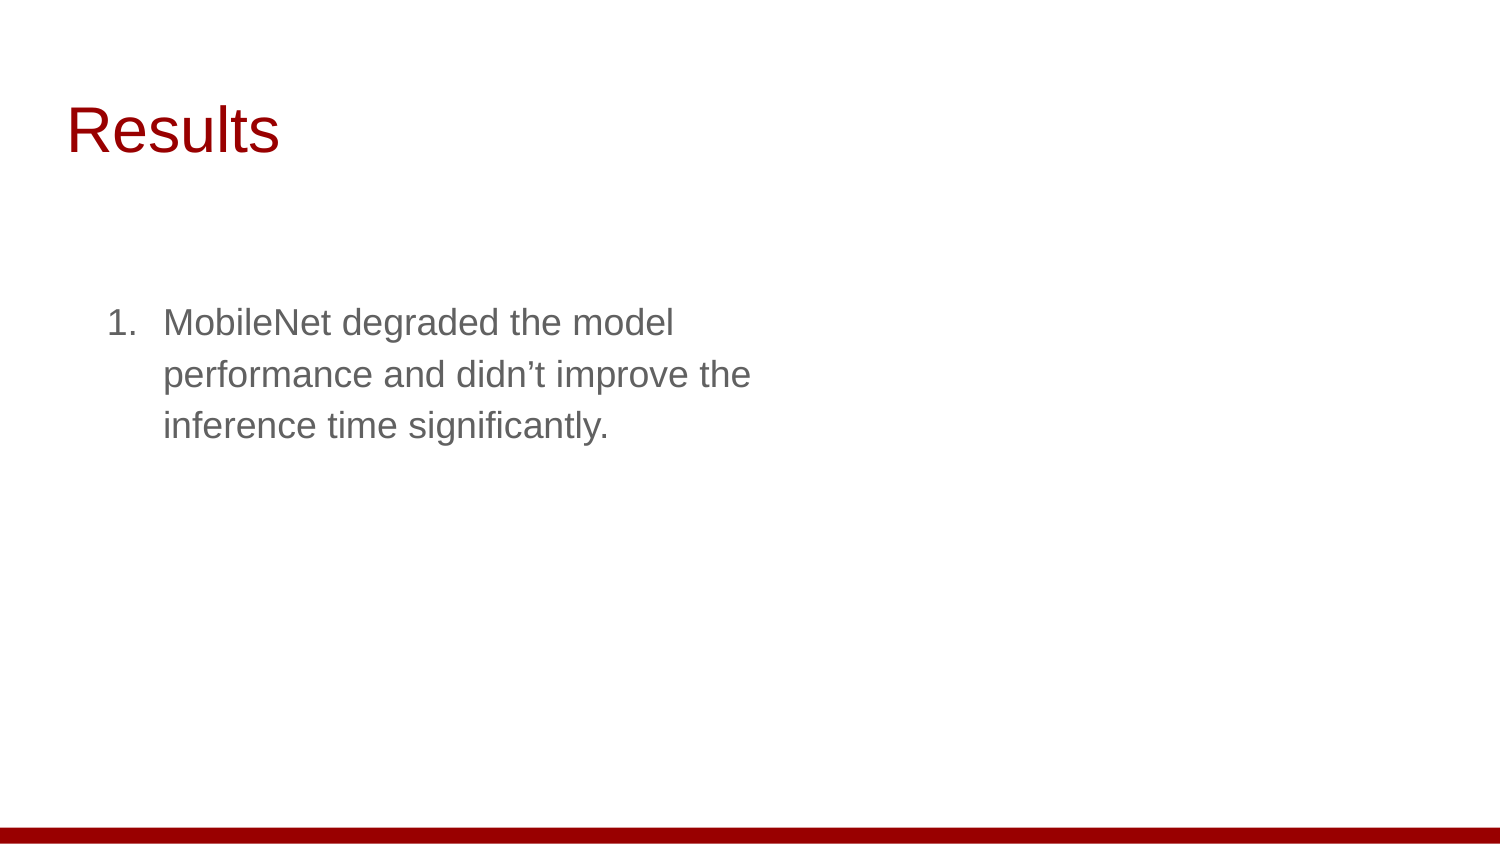

# Results
MobileNet degraded the model performance and didn’t improve the inference time significantly.